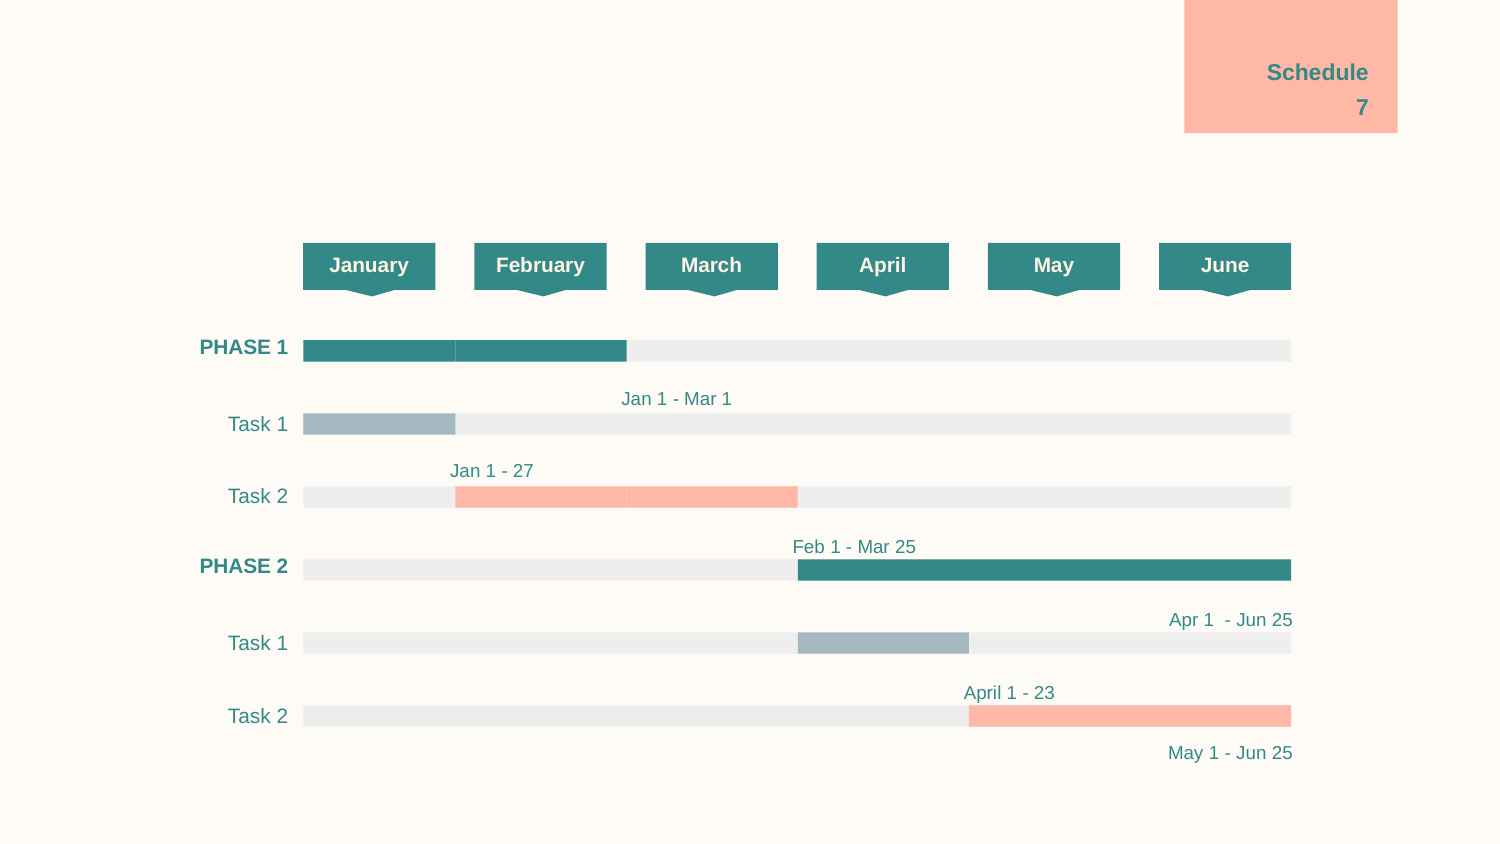

# Schedule
7
January
February
March
April
May
June

PHASE 1

Jan 1 - Mar 1
Task 1

Jan 1 - 27
Task 2

Feb 1 - Mar 25
PHASE 2

Apr 1  - Jun 25
Task 1

April 1 - 23
Task 2

May 1 - Jun 25